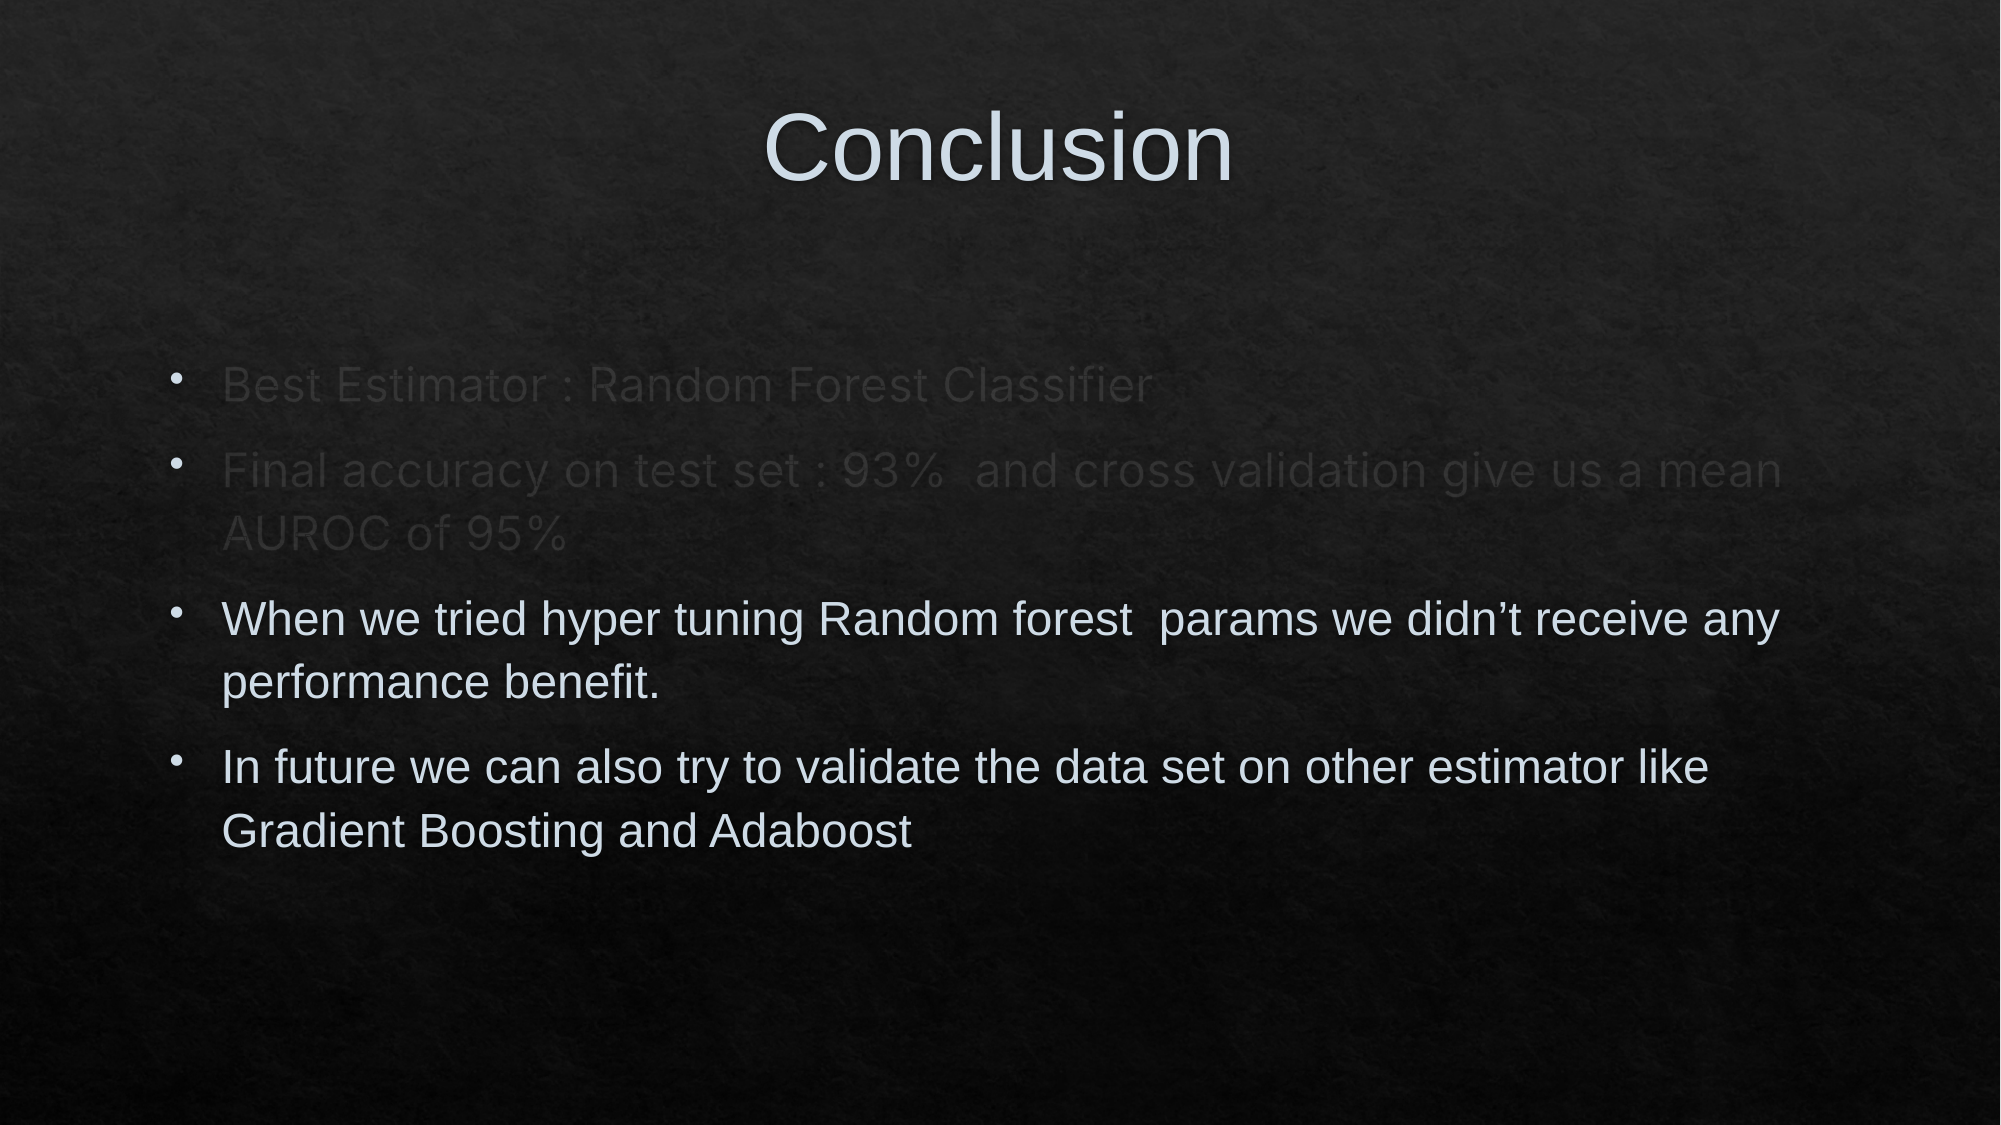

# Conclusion
Best Estimator : Random Forest Classifier
Final accuracy on test set : 93%  and cross validation give us a mean AUROC of 95%
When we tried hyper tuning Random forest  params we didn’t receive any performance benefit.
In future we can also try to validate the data set on other estimator like Gradient Boosting and Adaboost